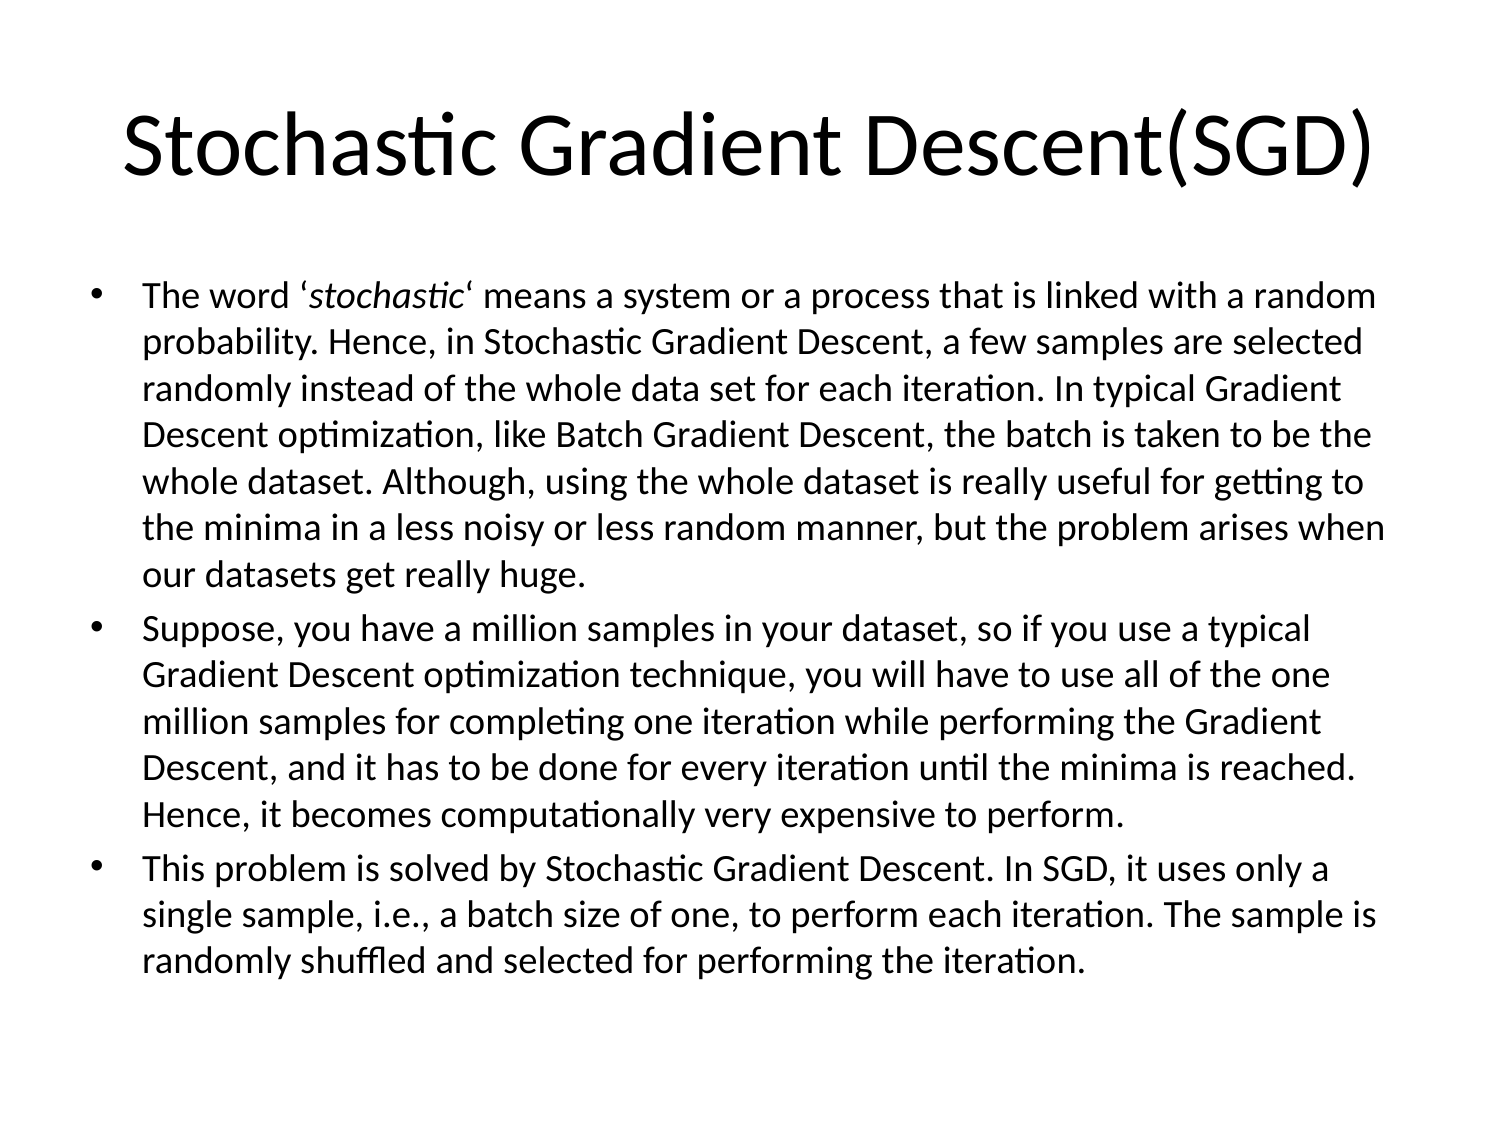

# Stochastic Gradient Descent(SGD)
The word ‘stochastic‘ means a system or a process that is linked with a random probability. Hence, in Stochastic Gradient Descent, a few samples are selected randomly instead of the whole data set for each iteration. In typical Gradient Descent optimization, like Batch Gradient Descent, the batch is taken to be the whole dataset. Although, using the whole dataset is really useful for getting to the minima in a less noisy or less random manner, but the problem arises when our datasets get really huge.
Suppose, you have a million samples in your dataset, so if you use a typical Gradient Descent optimization technique, you will have to use all of the one million samples for completing one iteration while performing the Gradient Descent, and it has to be done for every iteration until the minima is reached. Hence, it becomes computationally very expensive to perform.
This problem is solved by Stochastic Gradient Descent. In SGD, it uses only a single sample, i.e., a batch size of one, to perform each iteration. The sample is randomly shuffled and selected for performing the iteration.